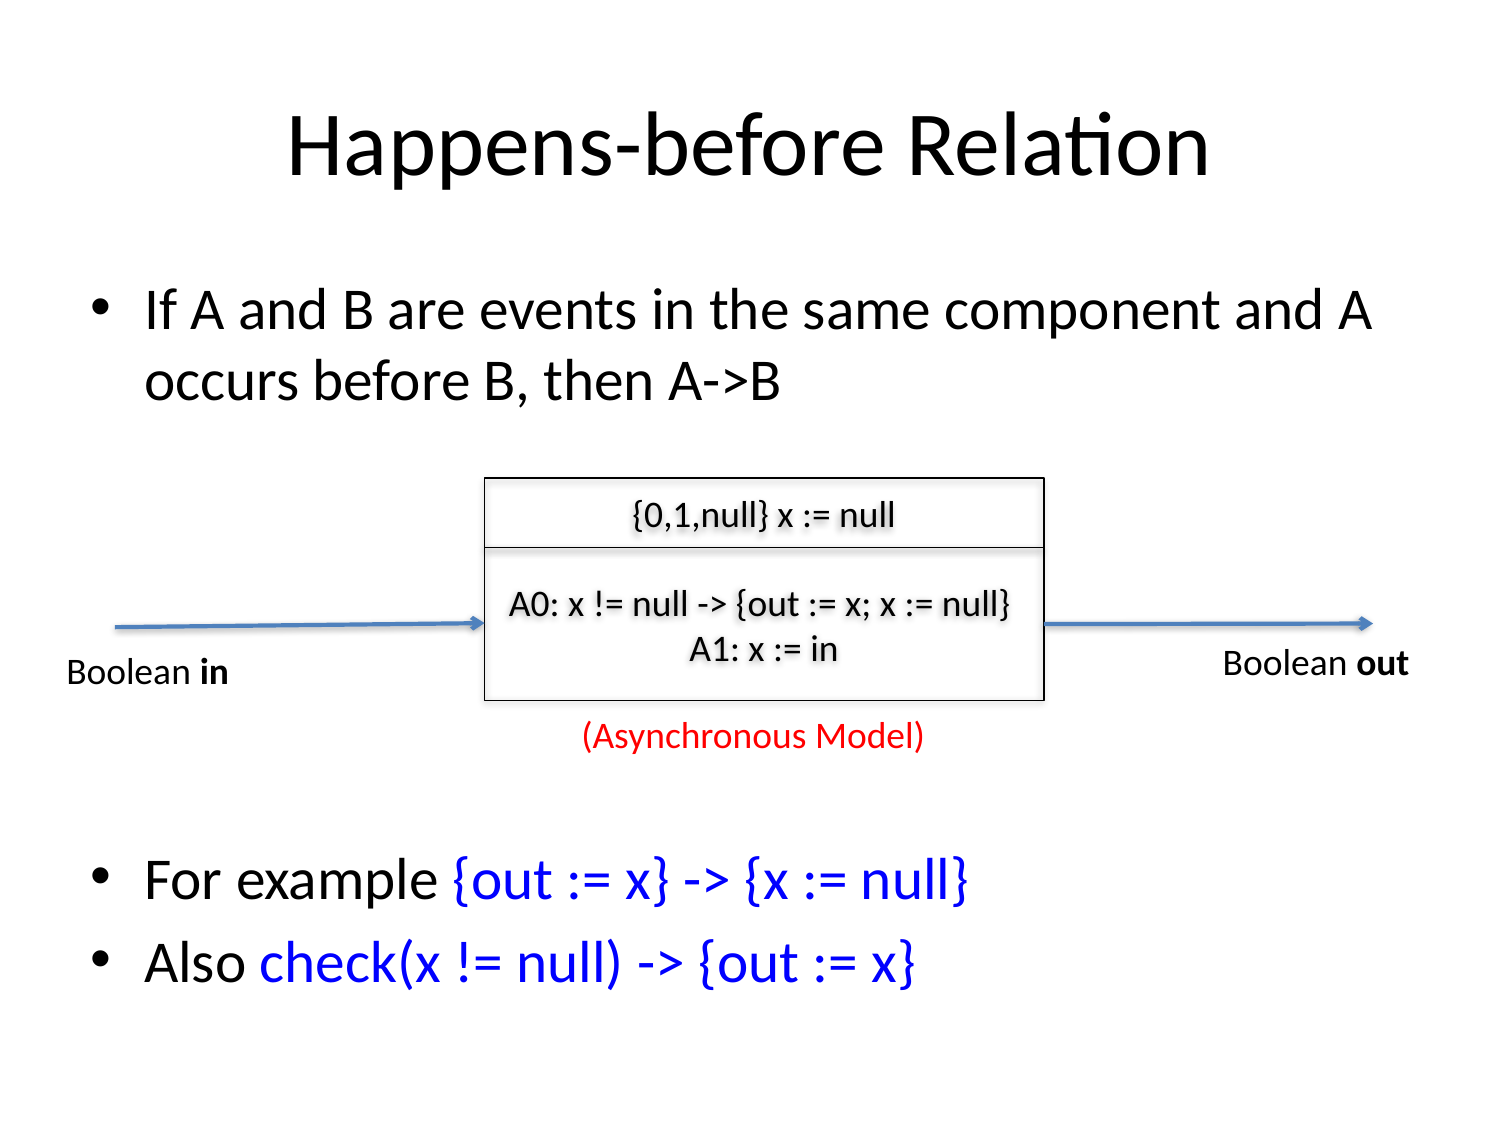

# Happens-before Relation
If A and B are events in the same component and A occurs before B, then A->B

For example {out := x} -> {x := null}
Also check(x != null) -> {out := x}
{0,1,null} x := null
A0: x != null -> {out := x; x := null}
A1: x := in
Boolean out
Boolean in
(Asynchronous Model)